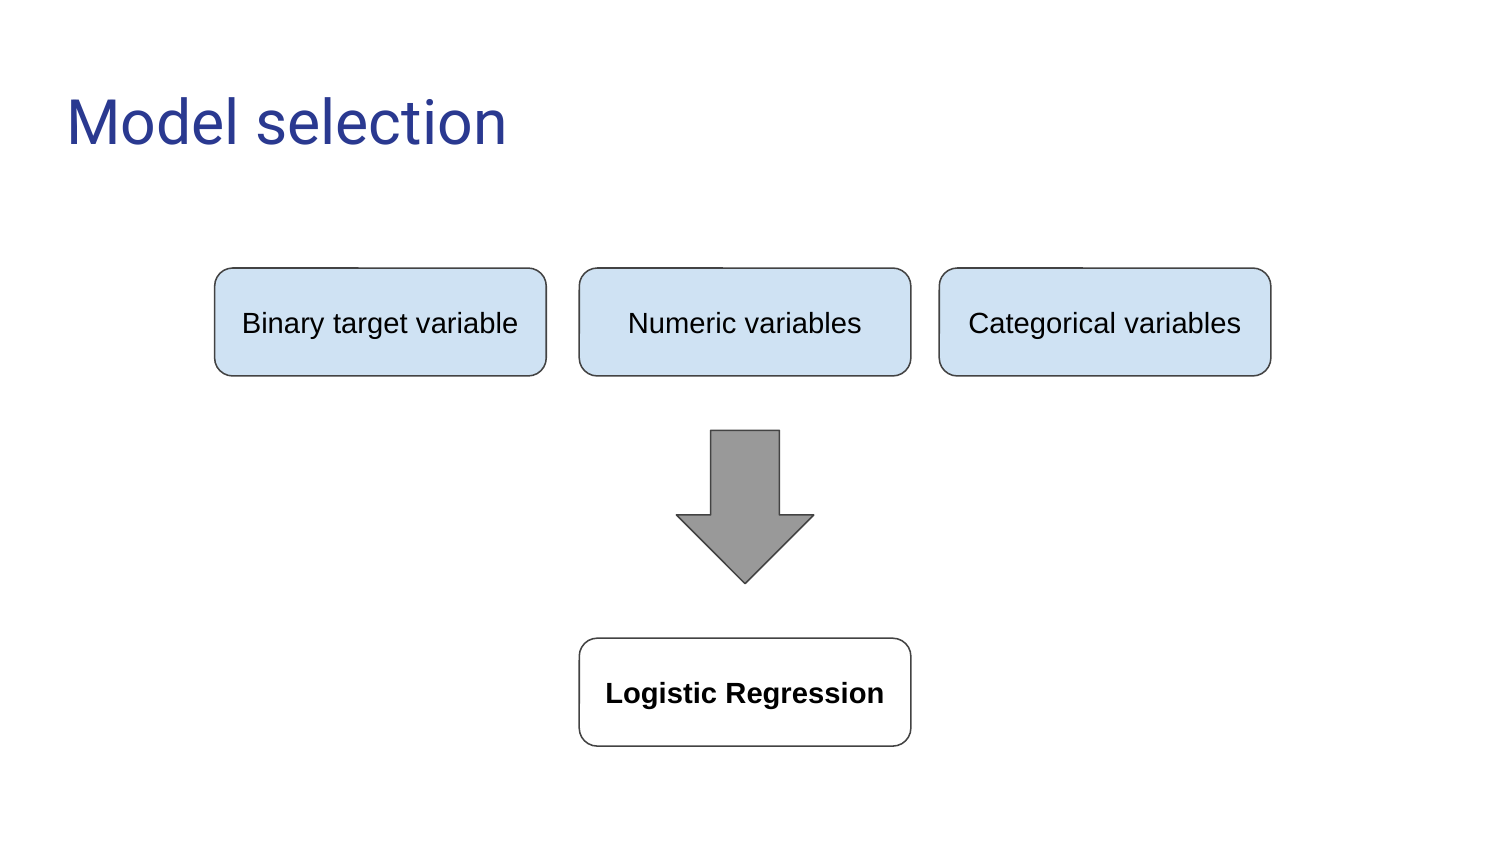

# Model selection
Binary target variable
Numeric variables
Categorical variables

Logistic Regression